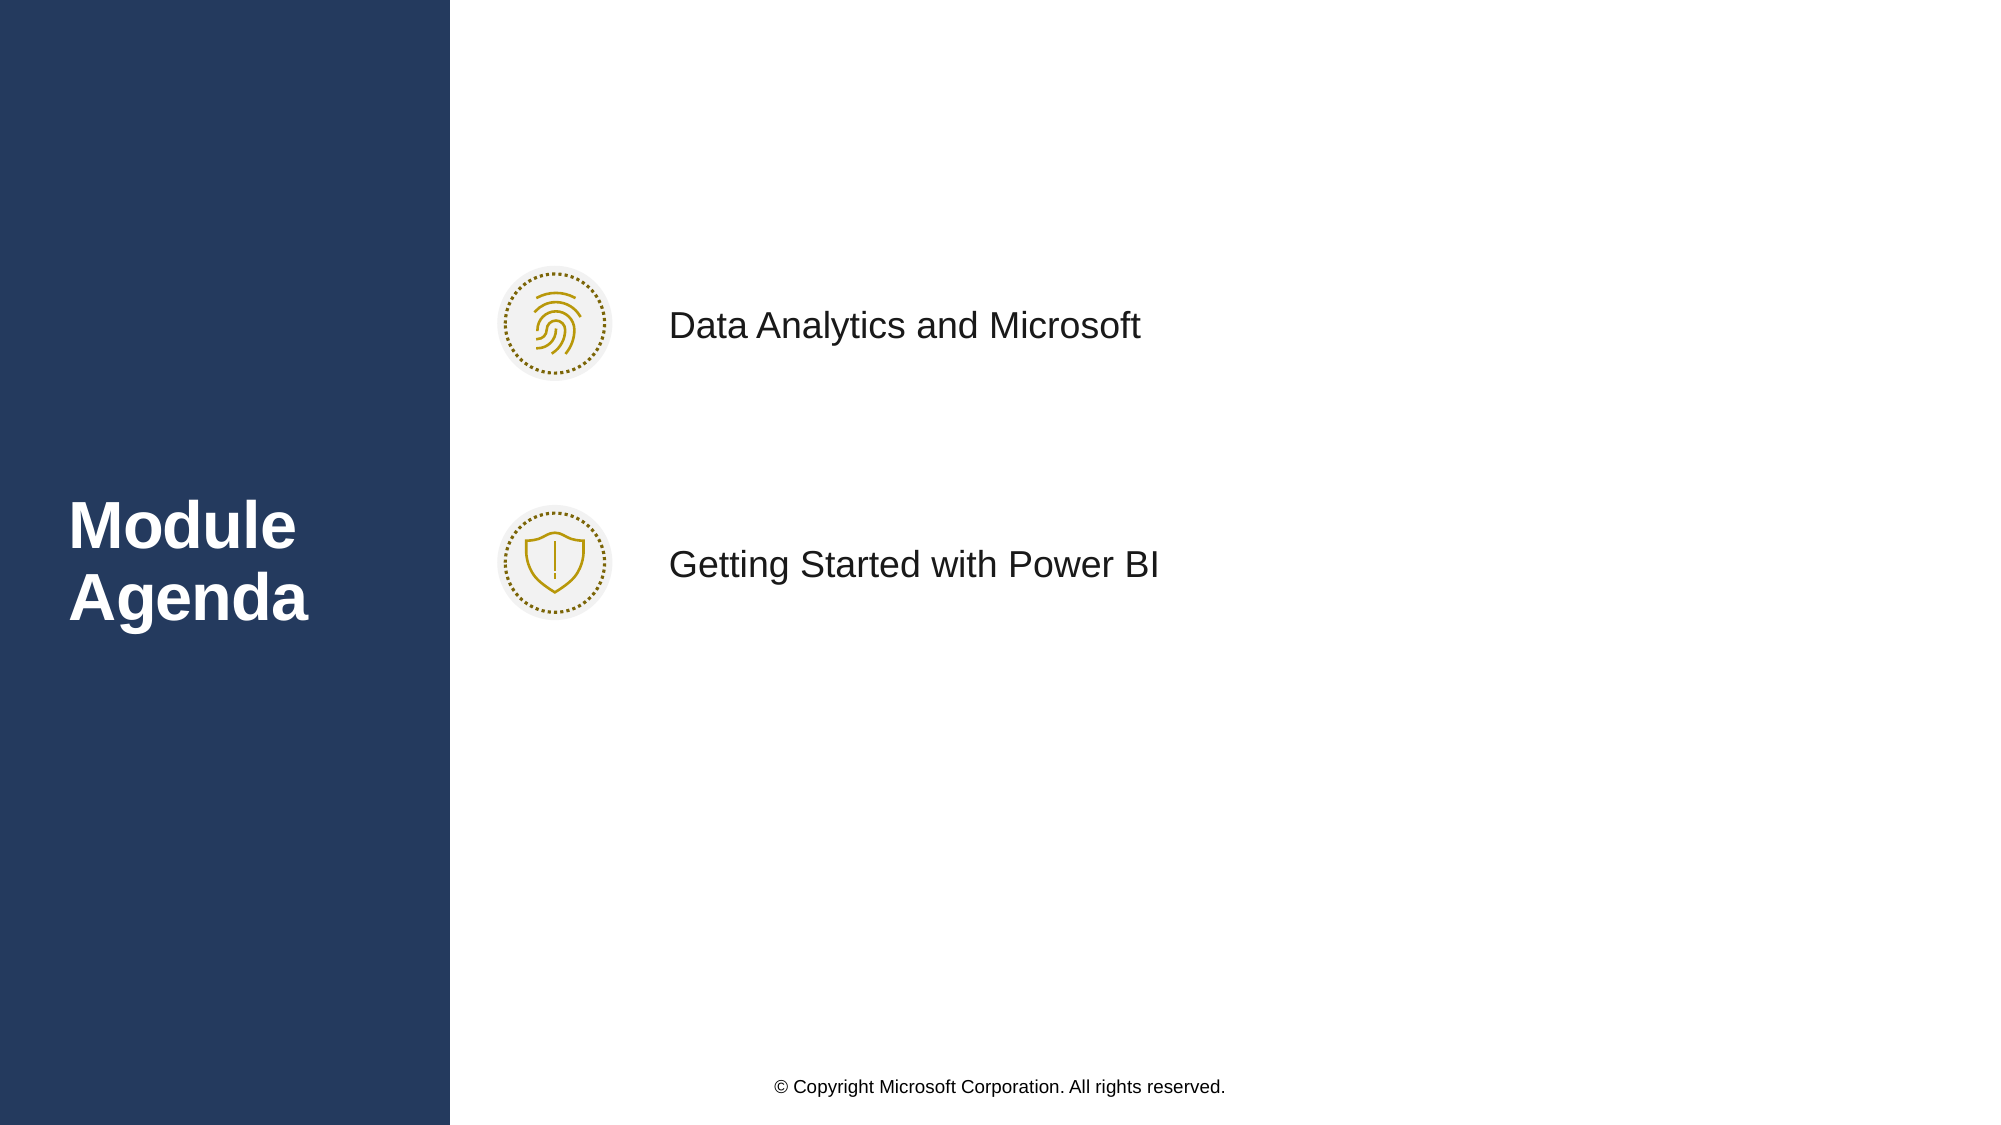

Data Analytics and Microsoft

Getting Started with Power BI

# Module Agenda